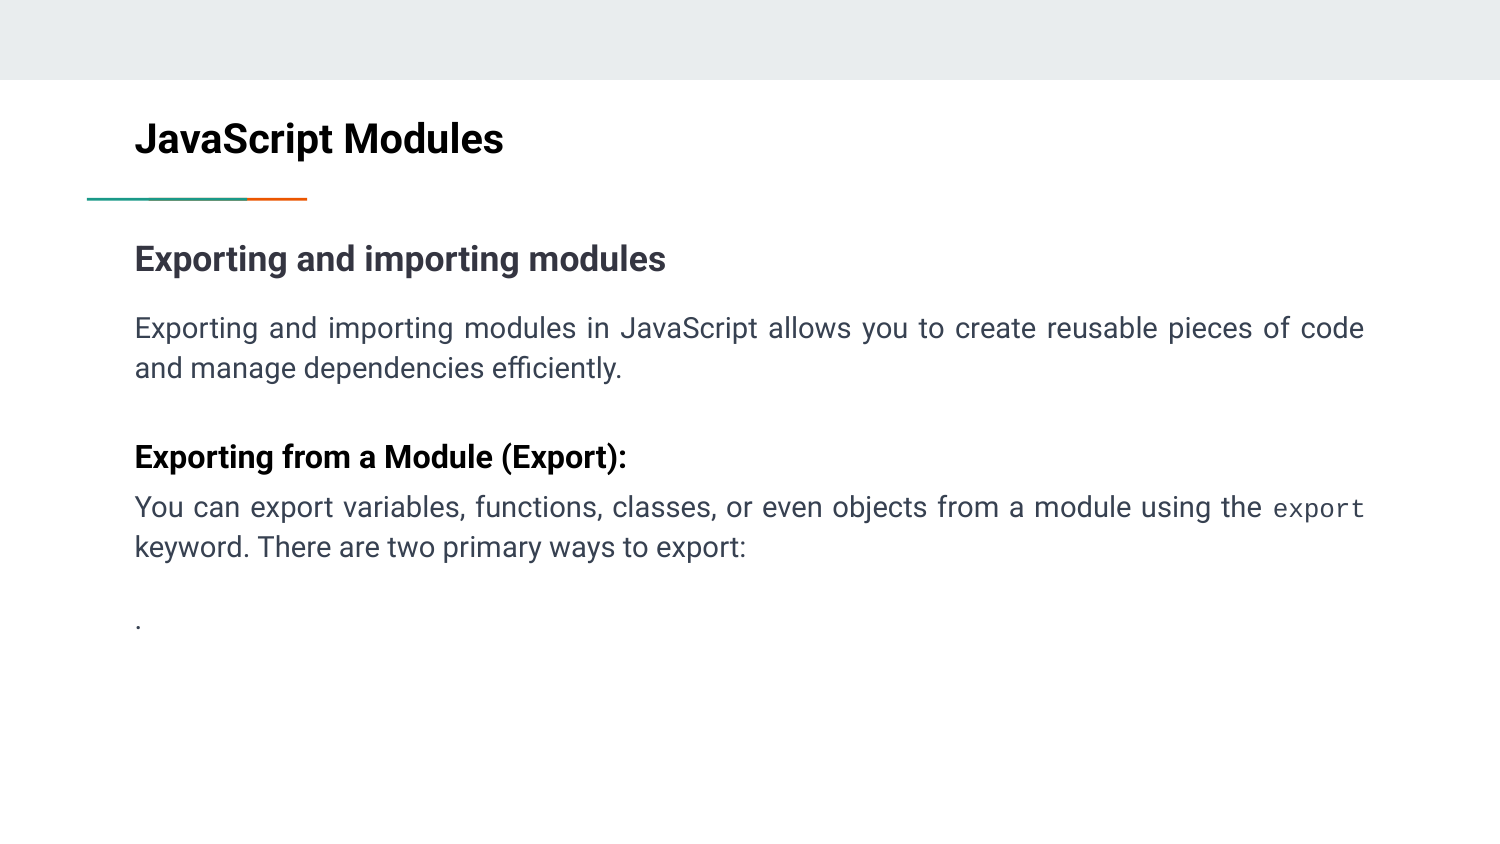

# JavaScript Modules

Exporting and importing modules
Exporting and importing modules in JavaScript allows you to create reusable pieces of code and manage dependencies efficiently.
Exporting from a Module (Export):
You can export variables, functions, classes, or even objects from a module using the export keyword. There are two primary ways to export:
.